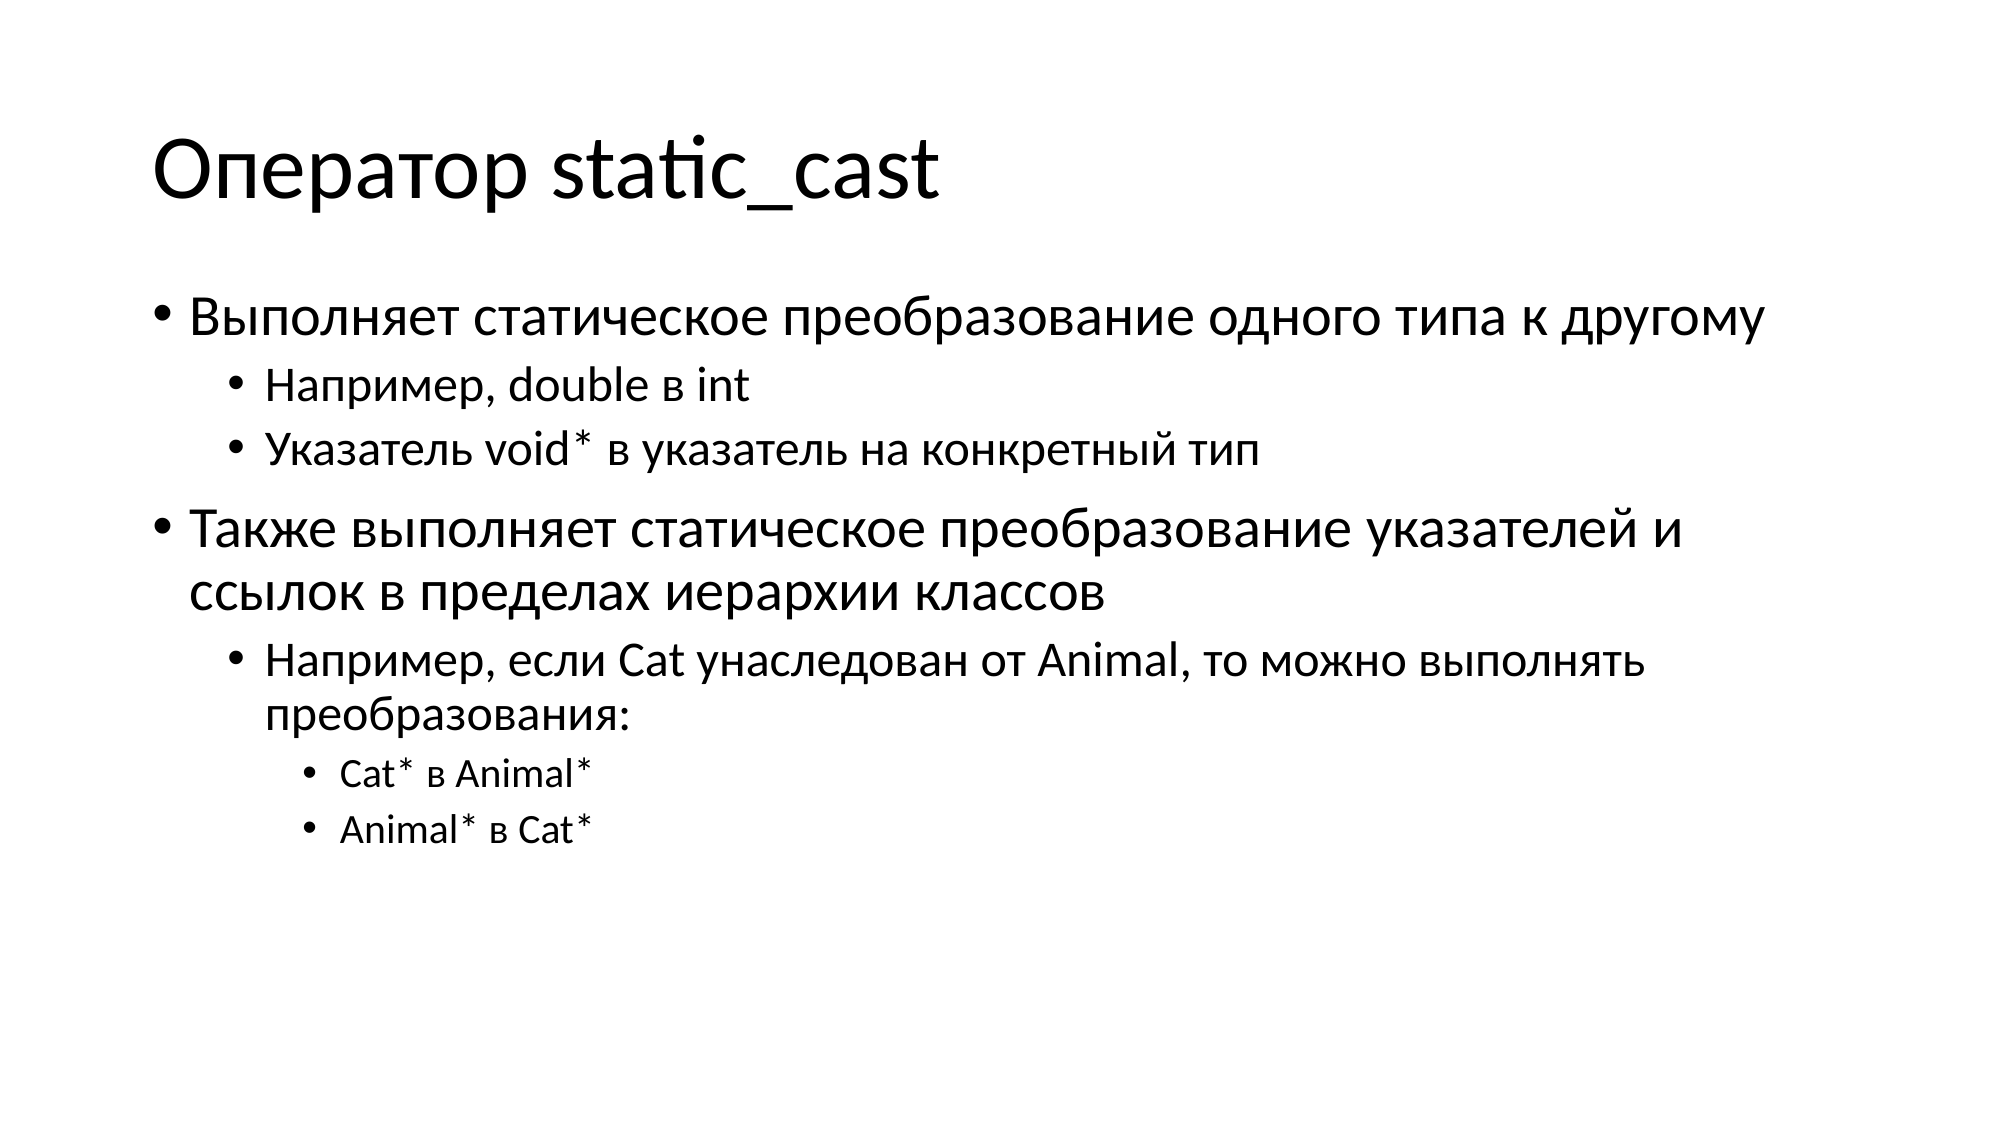

# Оператор static_cast
Выполняет статическое преобразование одного типа к другому
Например, double в int
Указатель void* в указатель на конкретный тип
Также выполняет статическое преобразование указателей и ссылок в пределах иерархии классов
Например, если Cat унаследован от Animal, то можно выполнять преобразования:
Cat* в Animal*
Animal* в Cat*